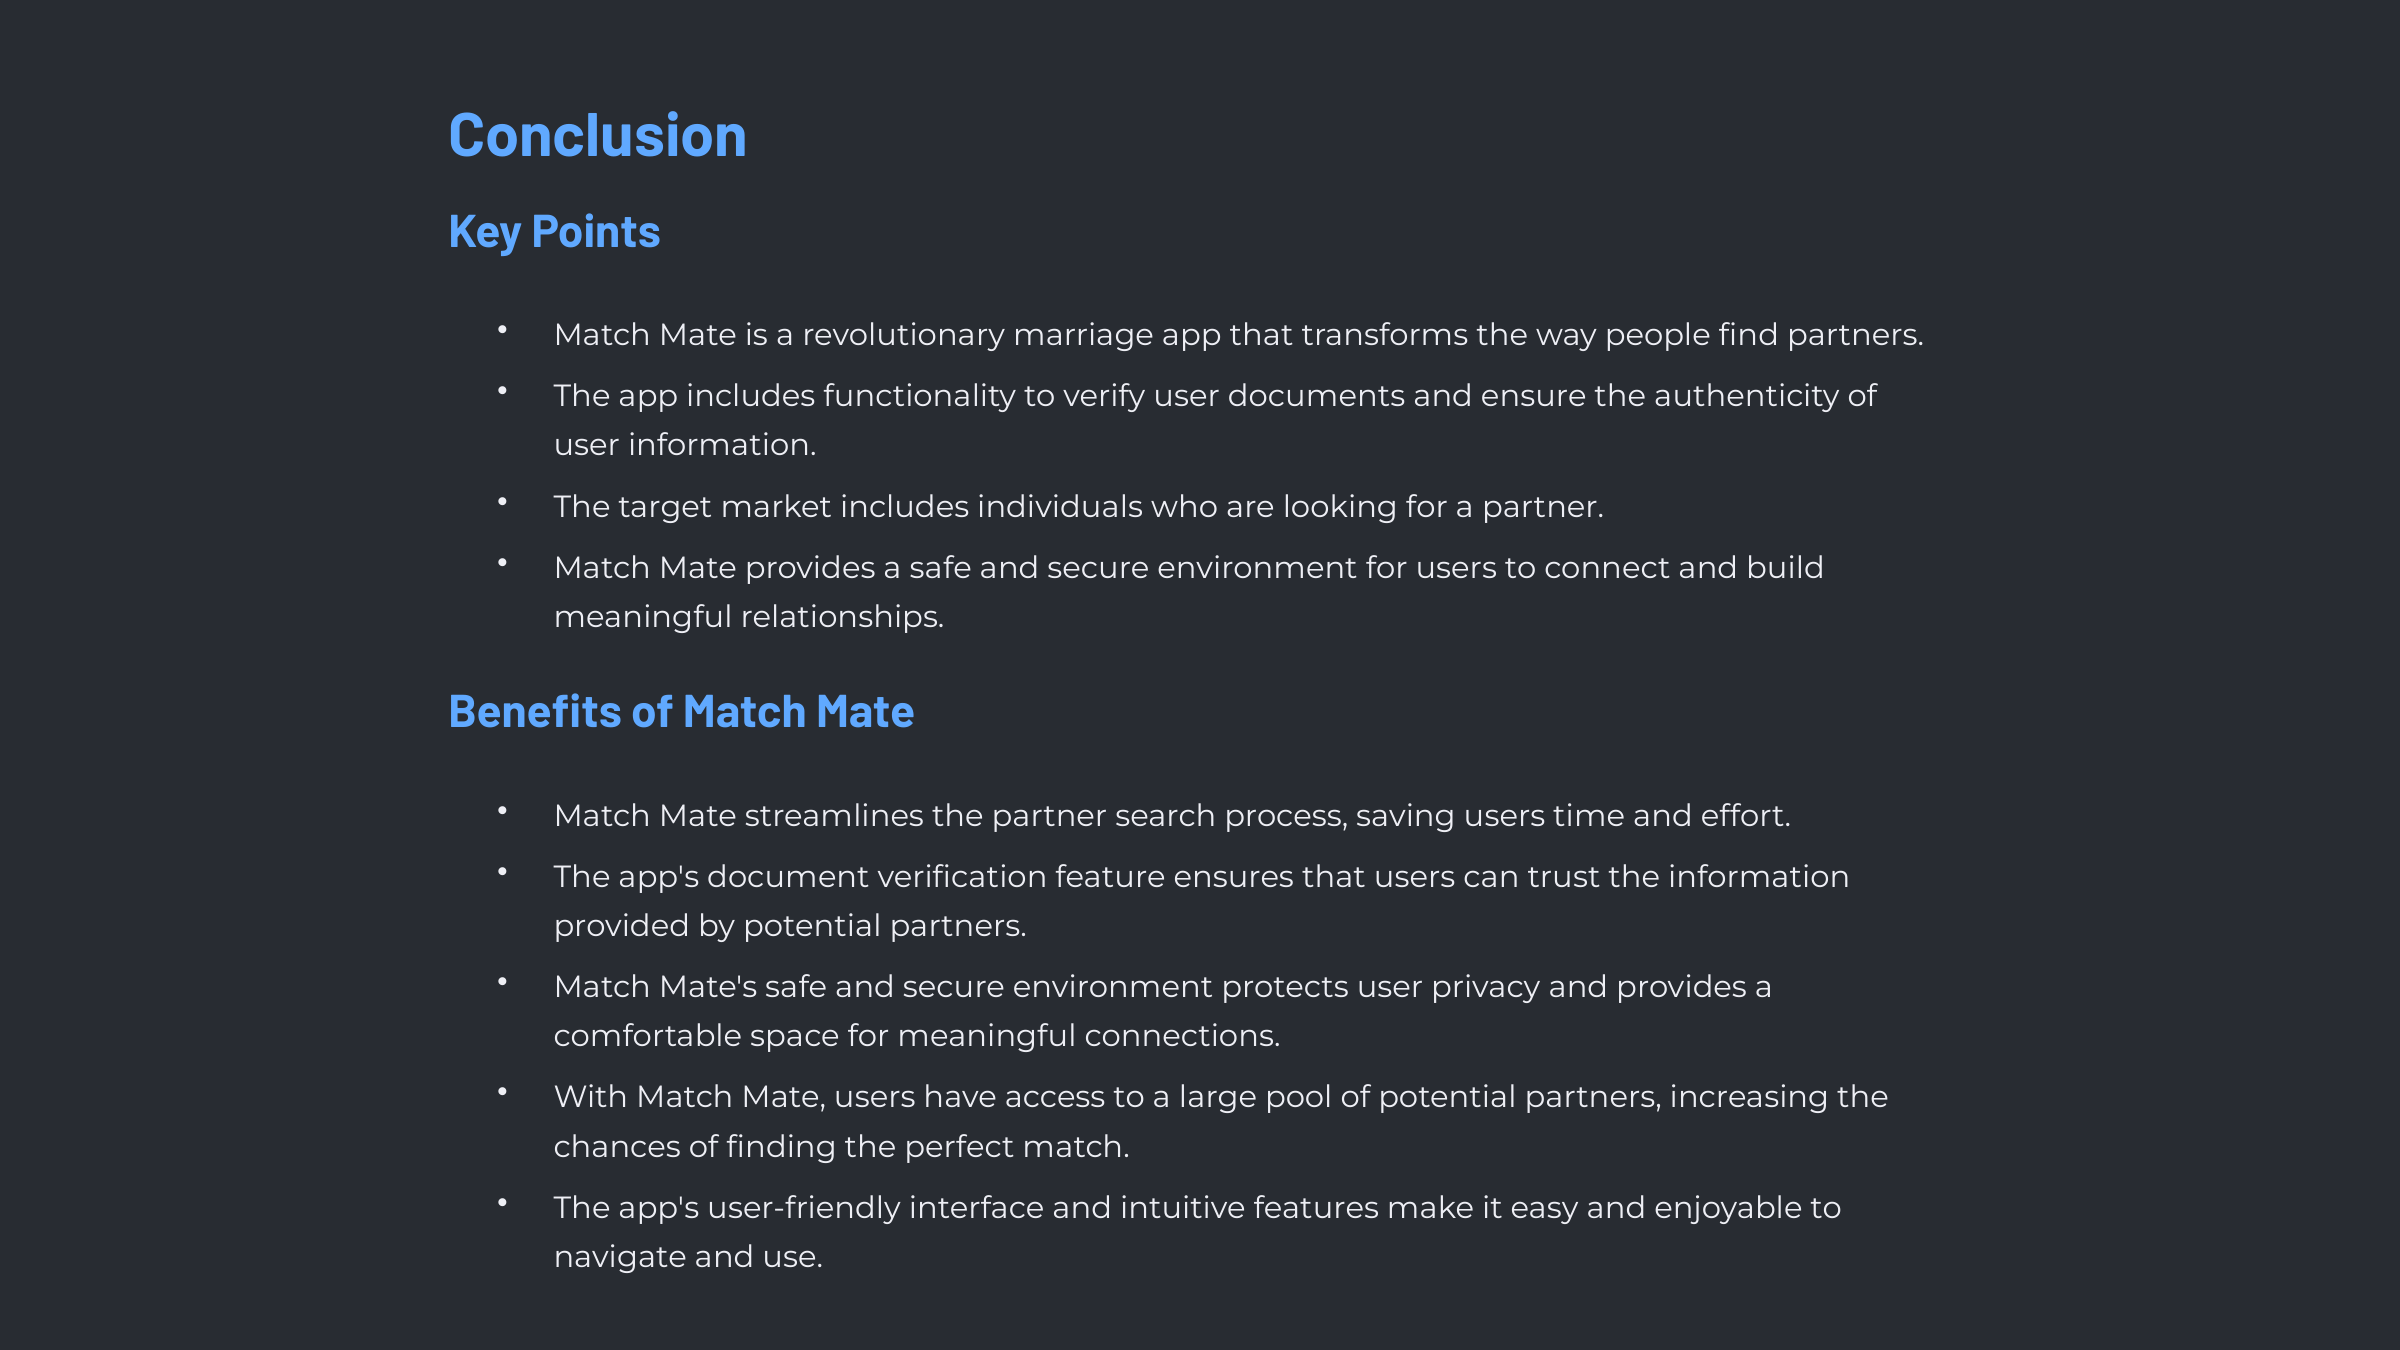

Conclusion
Key Points
Match Mate is a revolutionary marriage app that transforms the way people find partners.
The app includes functionality to verify user documents and ensure the authenticity of user information.
The target market includes individuals who are looking for a partner.
Match Mate provides a safe and secure environment for users to connect and build meaningful relationships.
Benefits of Match Mate
Match Mate streamlines the partner search process, saving users time and effort.
The app's document verification feature ensures that users can trust the information provided by potential partners.
Match Mate's safe and secure environment protects user privacy and provides a comfortable space for meaningful connections.
With Match Mate, users have access to a large pool of potential partners, increasing the chances of finding the perfect match.
The app's user-friendly interface and intuitive features make it easy and enjoyable to navigate and use.